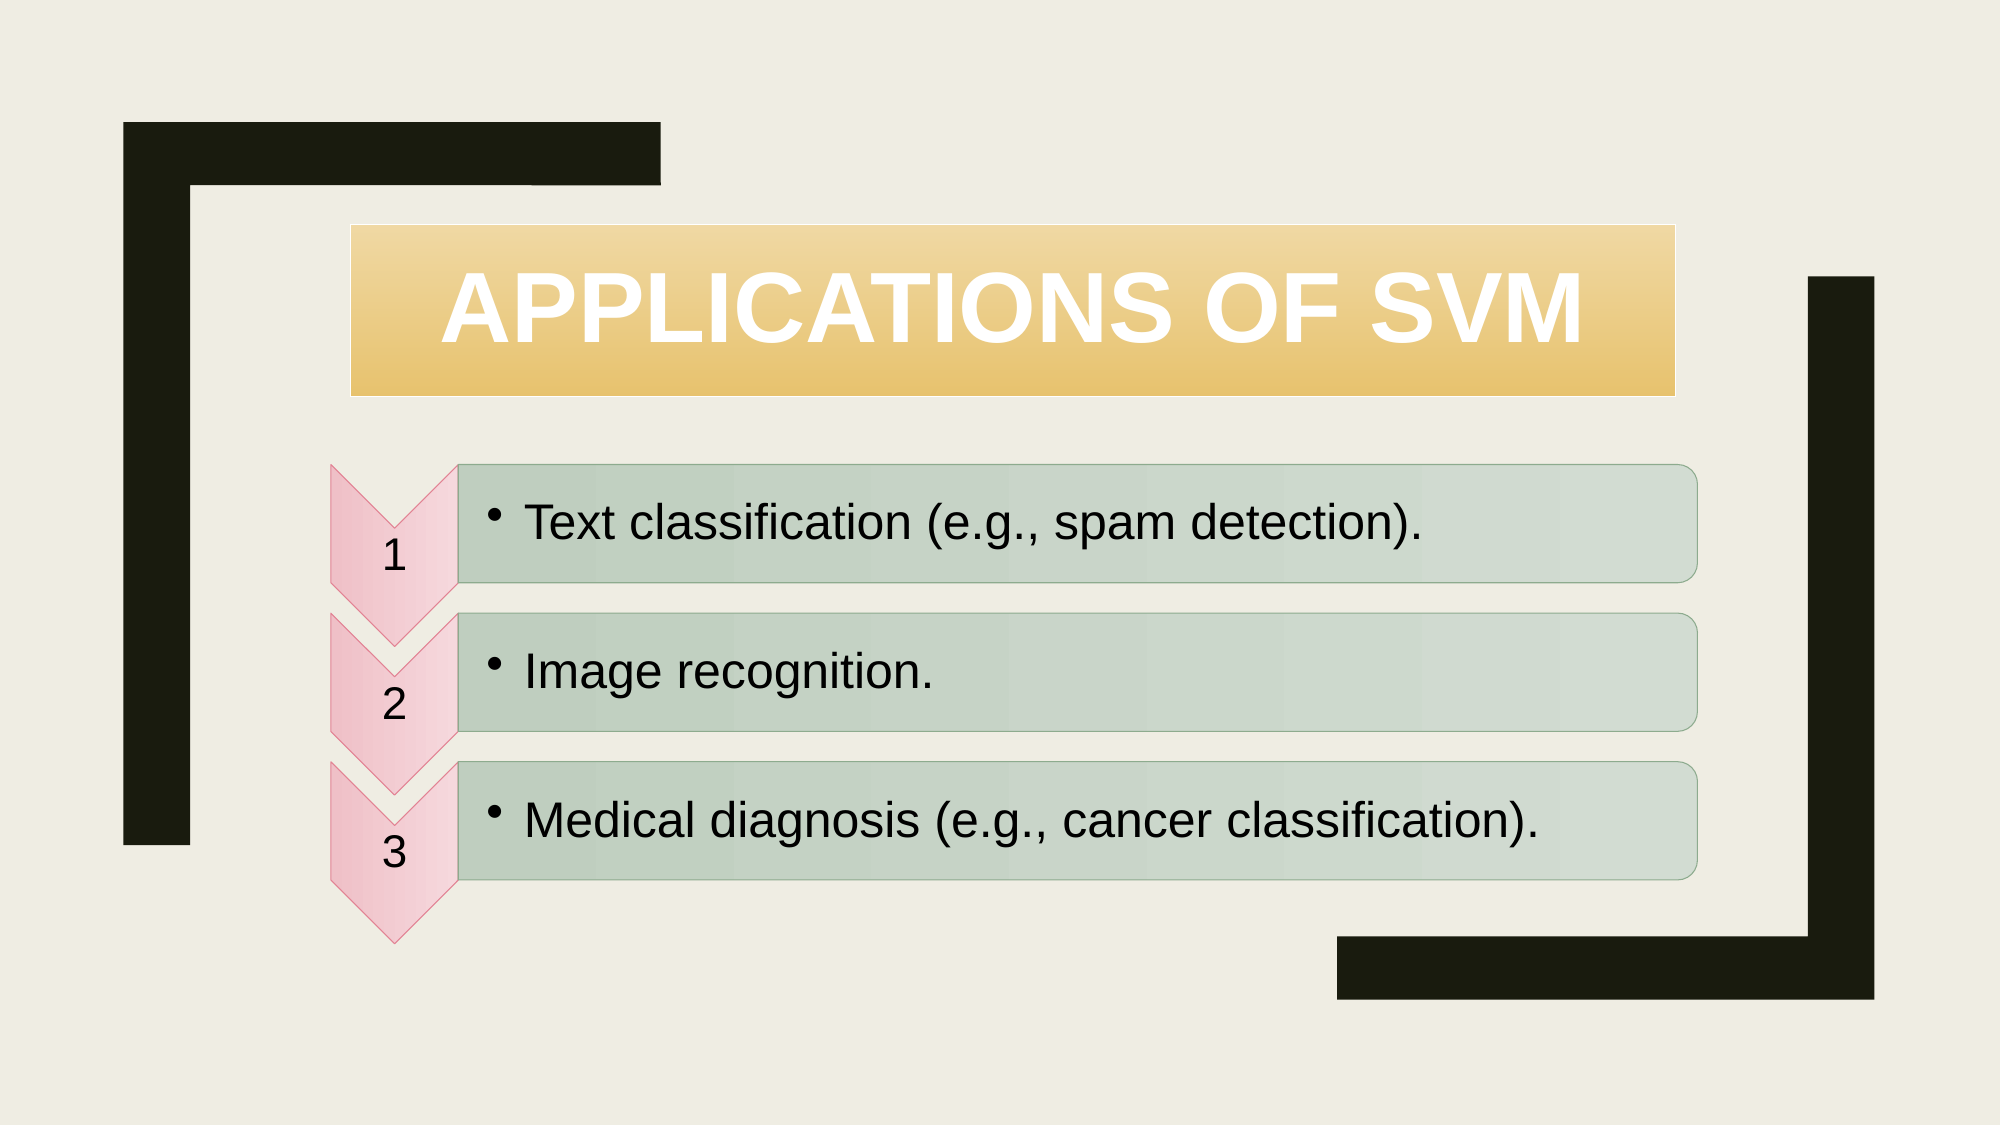

# Applications of svm
1
Text classification (e.g., spam detection).
2
Image recognition.
3
Medical diagnosis (e.g., cancer classification).